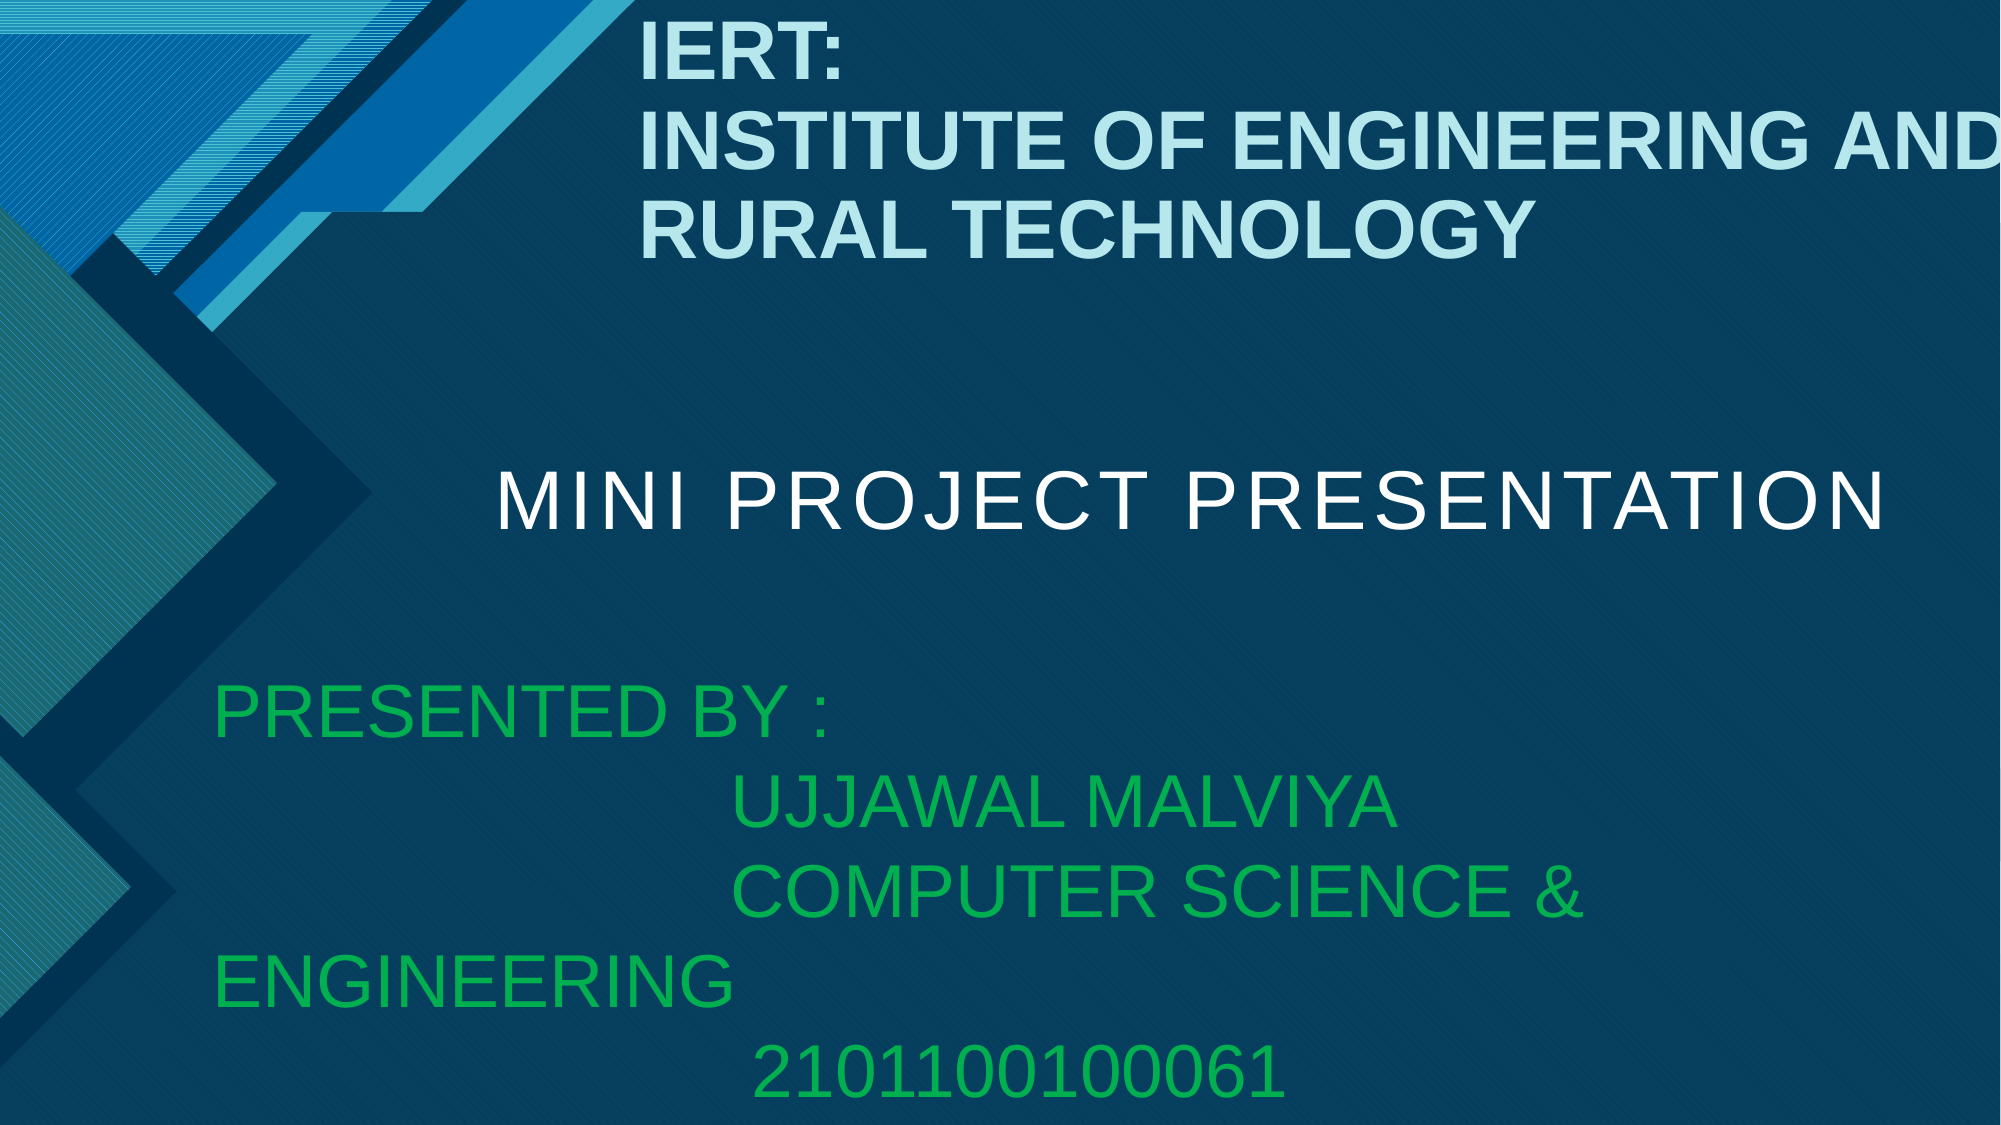

# IERT: INSTITUTE OF ENGINEERING AND RURAL TECHNOLOGY

MINI PROJECT PRESENTATION
PRESENTED BY :
                         UJJAWAL MALVIYA
                         COMPUTER SCIENCE & ENGINEERING
                          2101100100061
TOPIC : RAILWAY RESERVATION SYSTEM